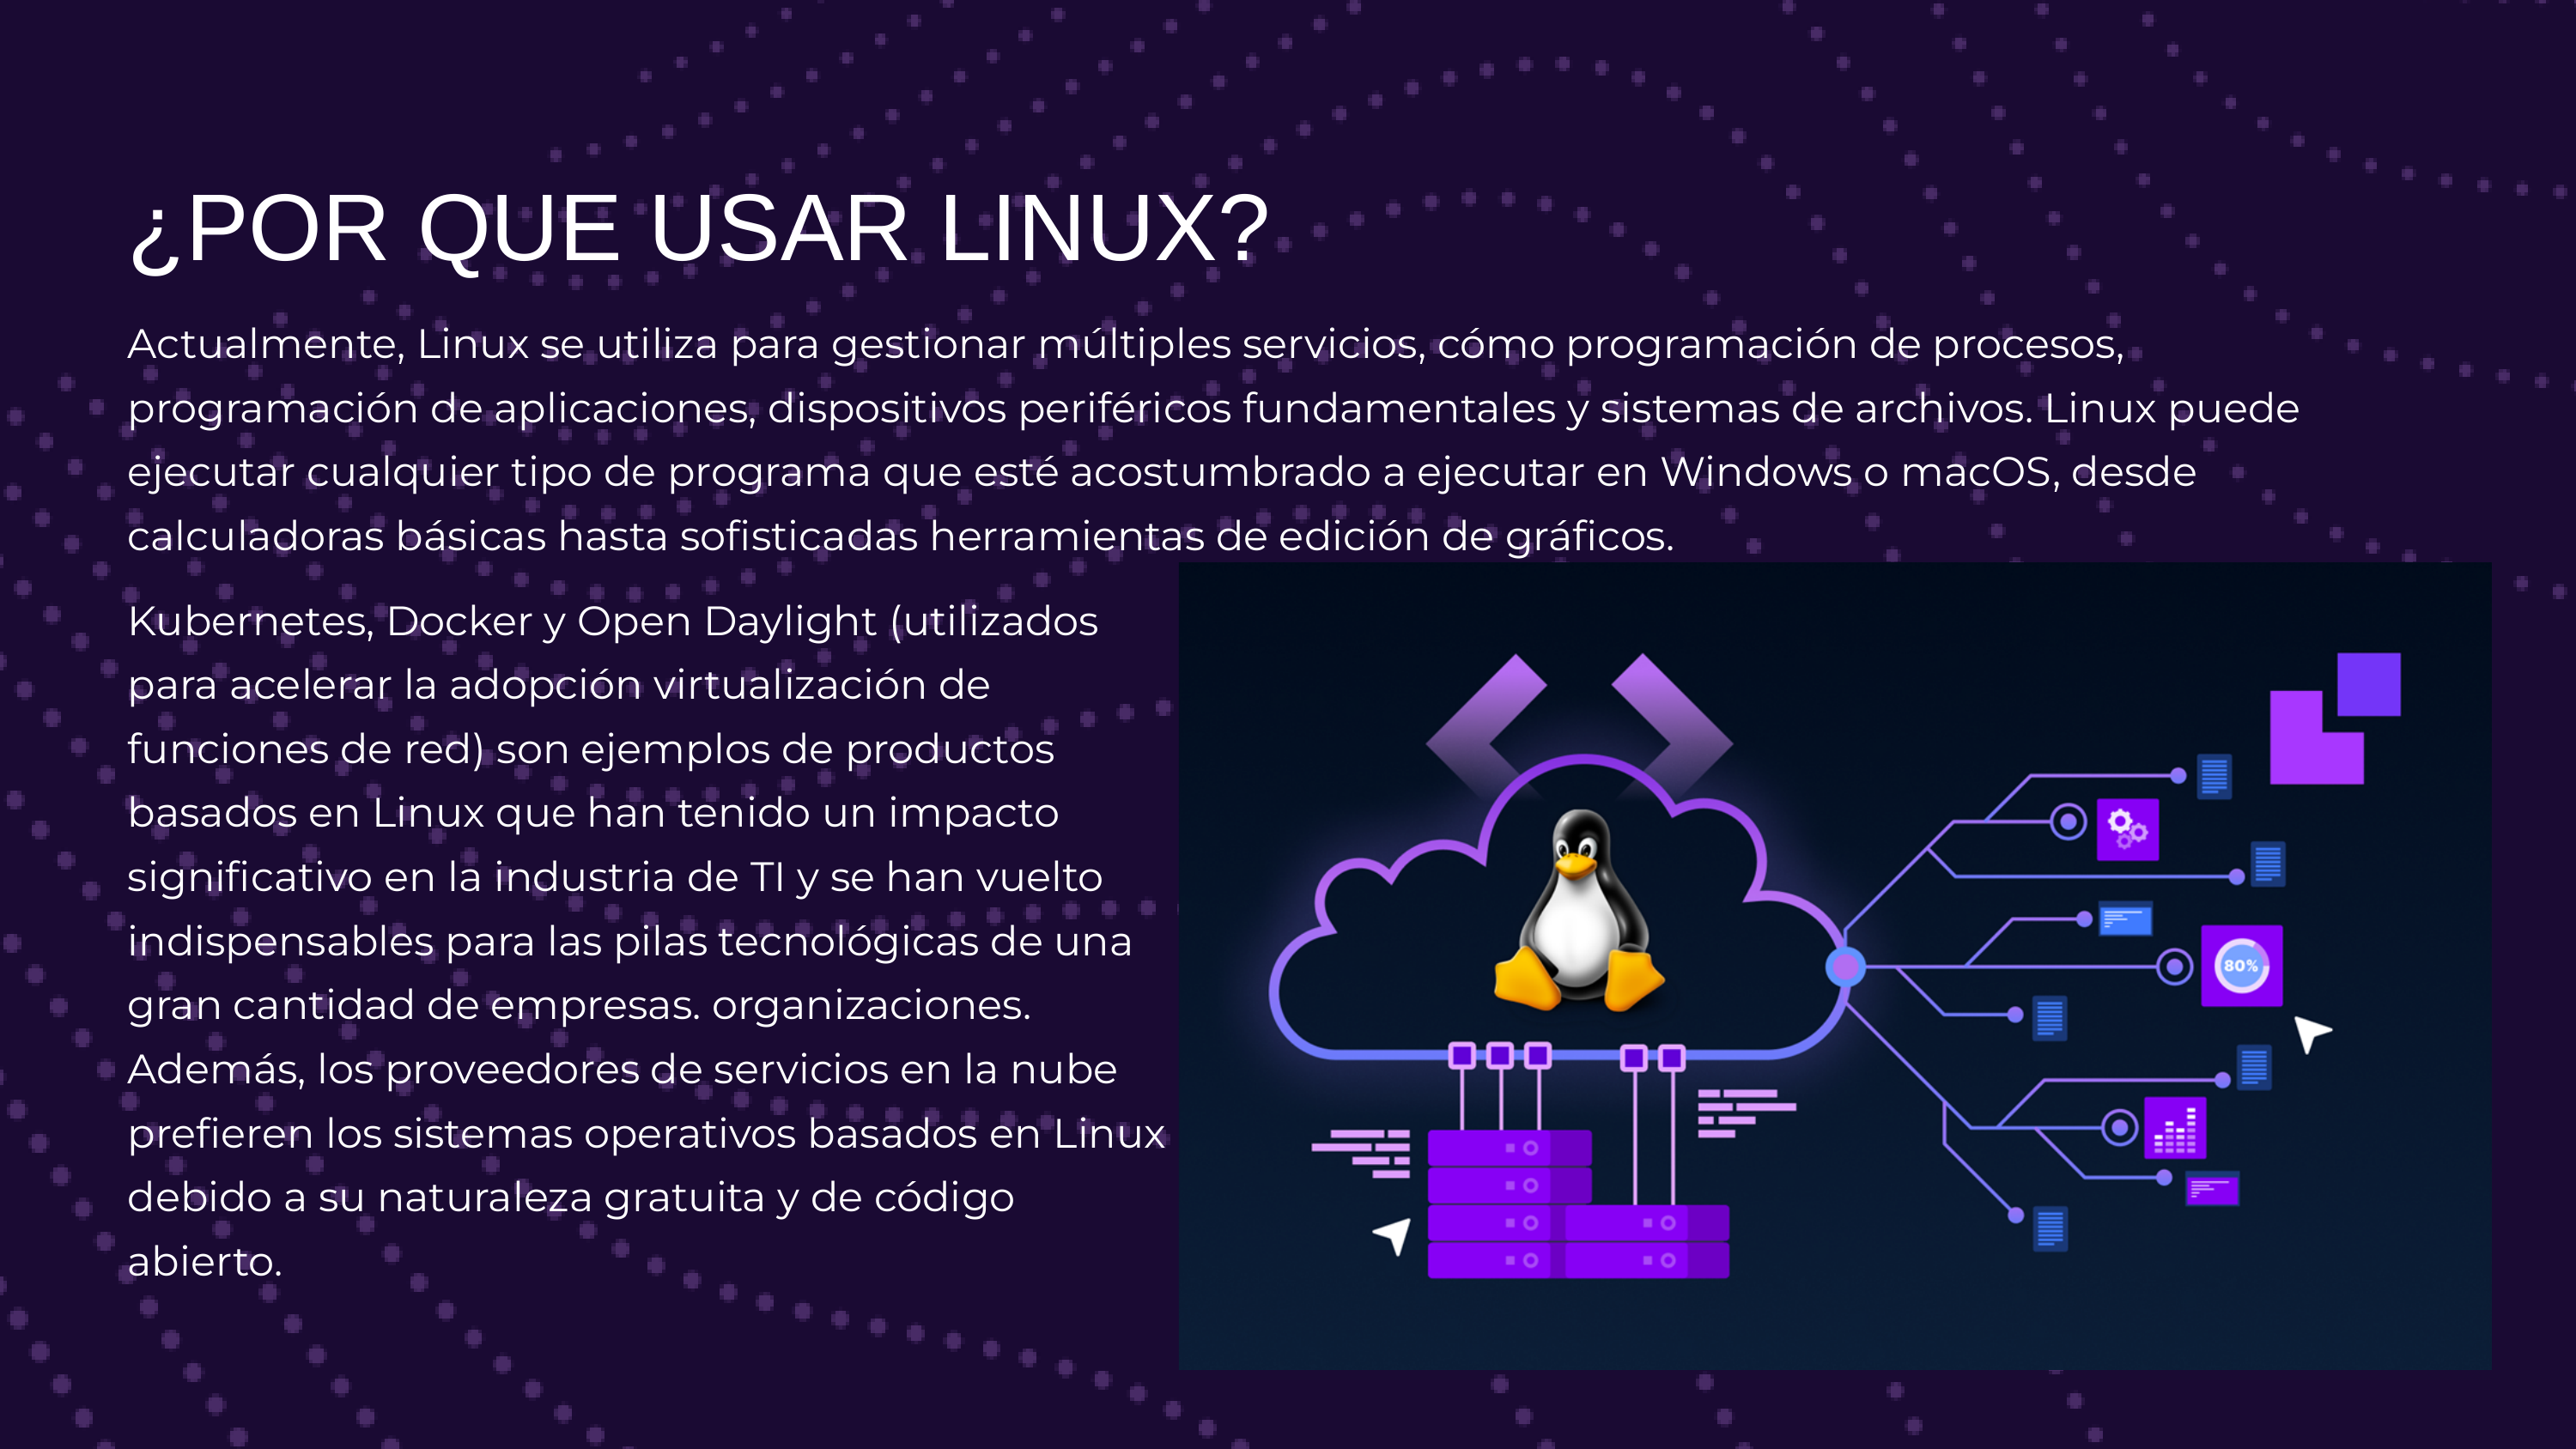

¿POR QUE USAR LINUX?
Actualmente, Linux se utiliza para gestionar múltiples servicios, cómo programación de procesos, programación de aplicaciones, dispositivos periféricos fundamentales y sistemas de archivos. Linux puede ejecutar cualquier tipo de programa que esté acostumbrado a ejecutar en Windows o macOS, desde calculadoras básicas hasta sofisticadas herramientas de edición de gráficos.

Kubernetes, Docker y Open Daylight (utilizados para acelerar la adopción virtualización de funciones de red) son ejemplos de productos basados ​​en Linux que han tenido un impacto significativo en la industria de TI y se han vuelto indispensables para las pilas tecnológicas de una gran cantidad de empresas. organizaciones. Además, los proveedores de servicios en la nube prefieren los sistemas operativos basados ​​en Linux debido a su naturaleza gratuita y de código abierto.